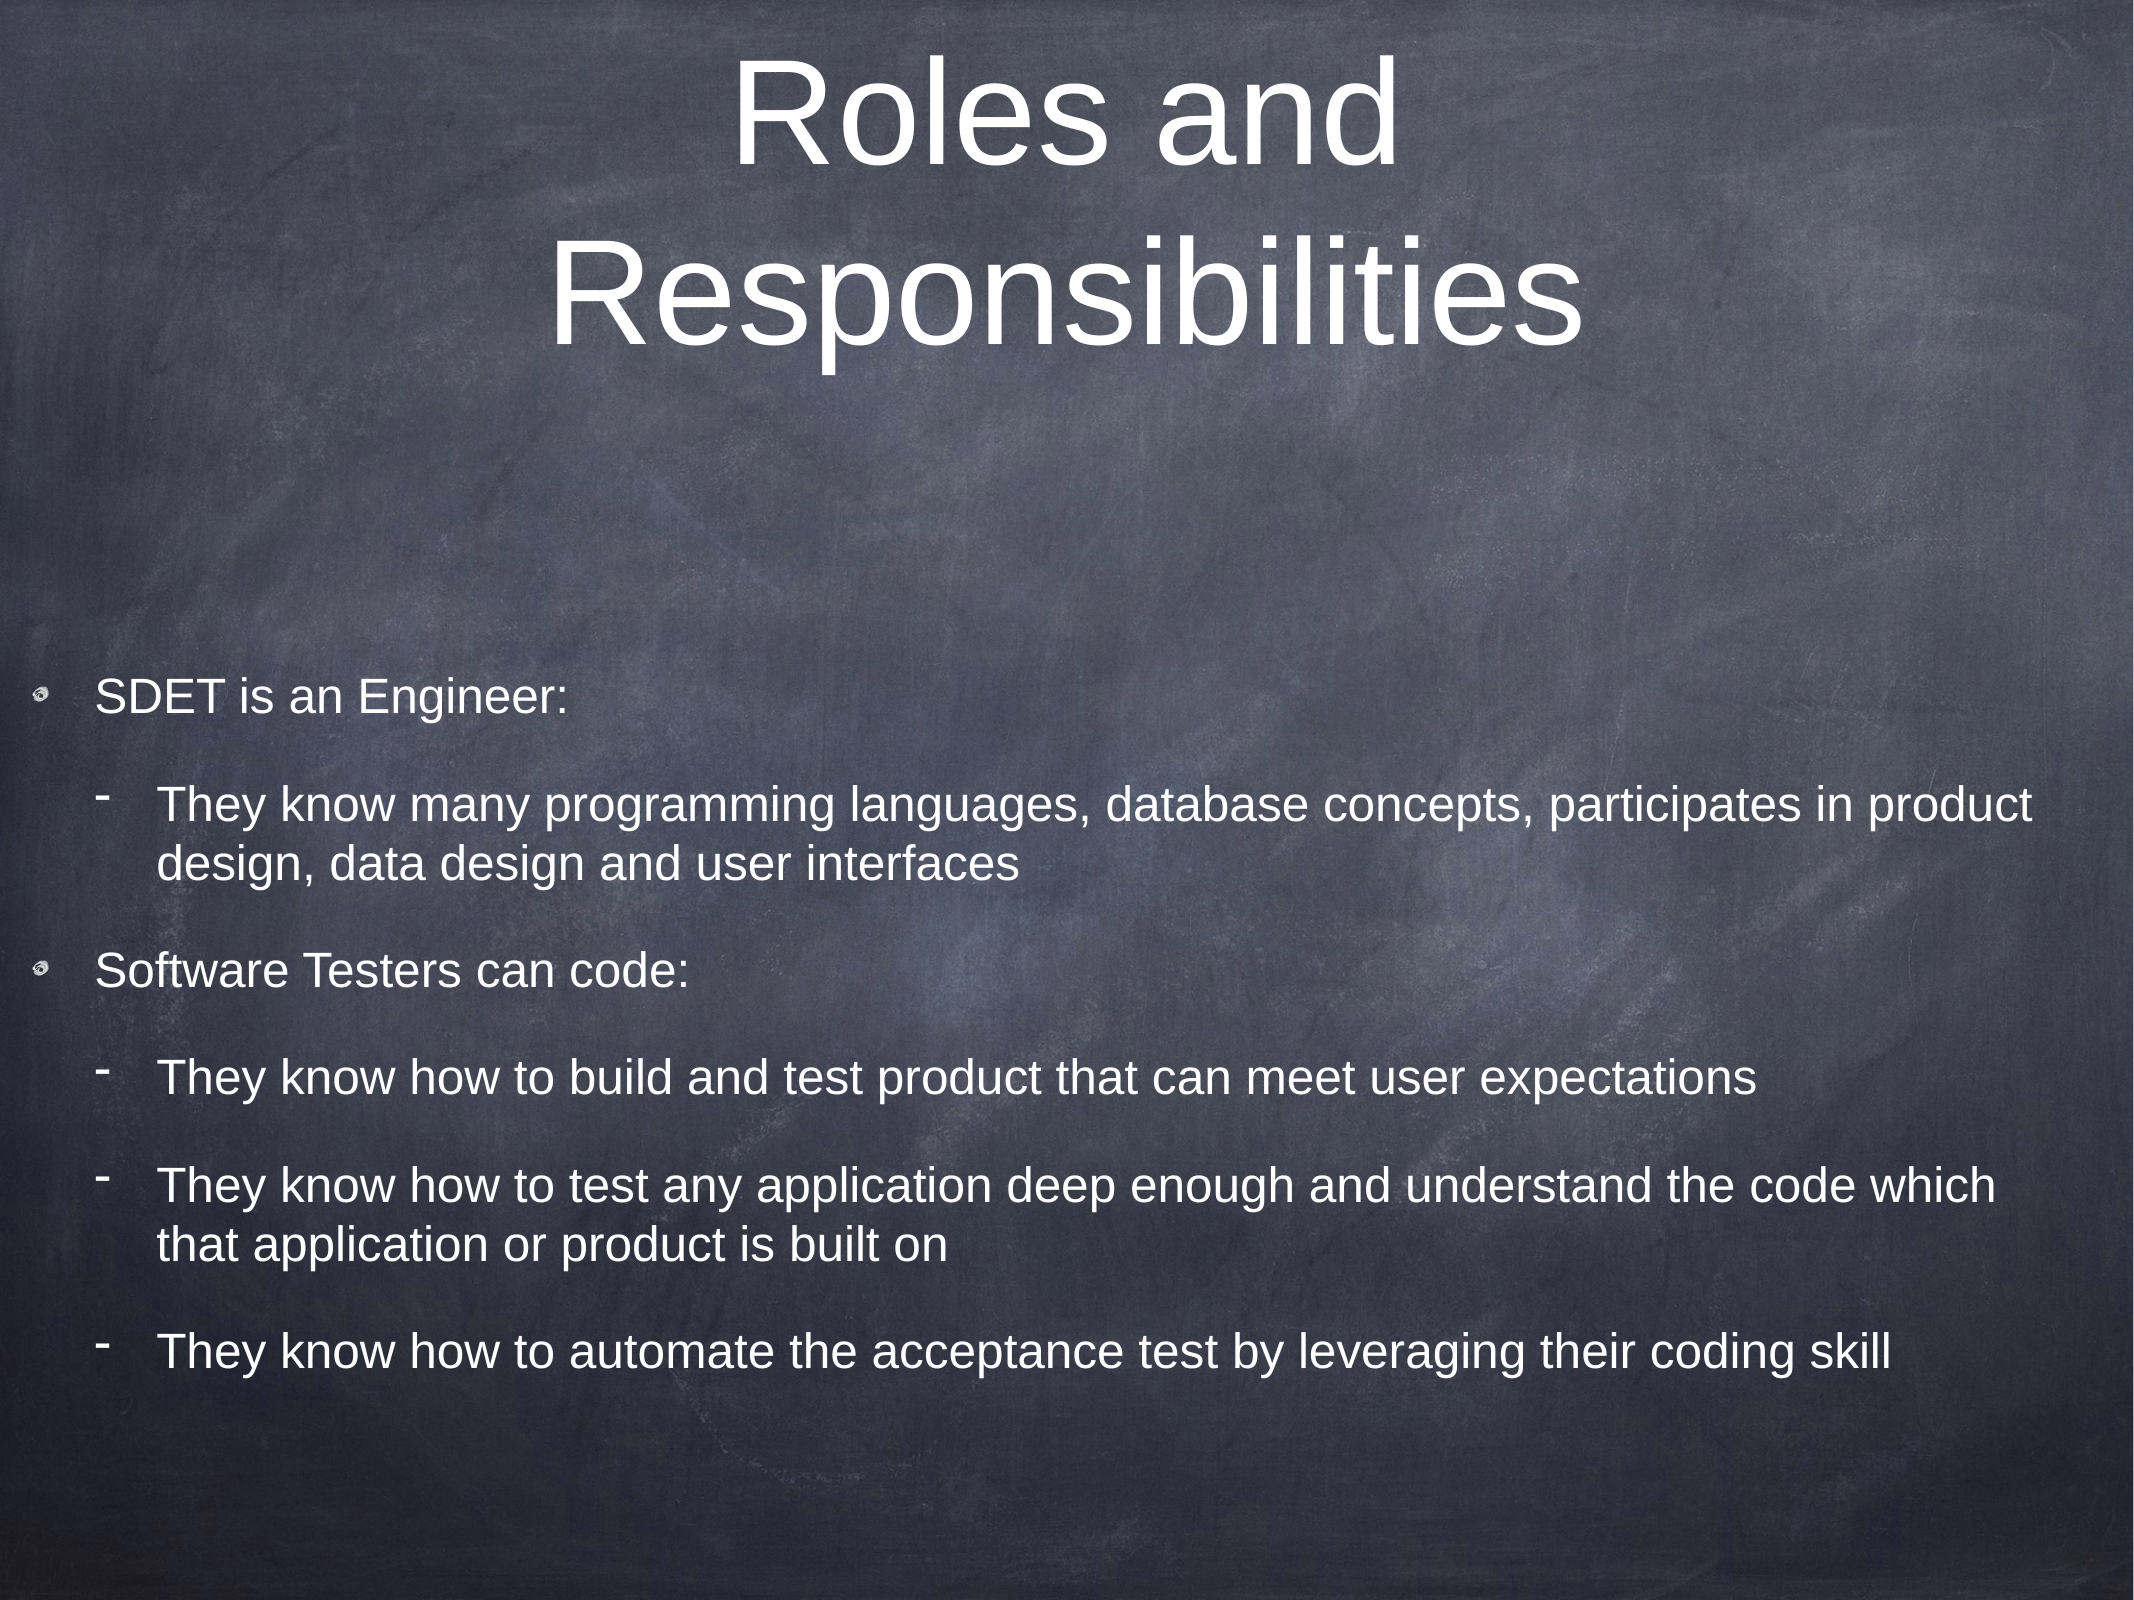

# Roles and Responsibilities
SDET is an Engineer:
They know many programming languages, database concepts, participates in product design, data design and user interfaces
Software Testers can code:
They know how to build and test product that can meet user expectations
They know how to test any application deep enough and understand the code which that application or product is built on
They know how to automate the acceptance test by leveraging their coding skill